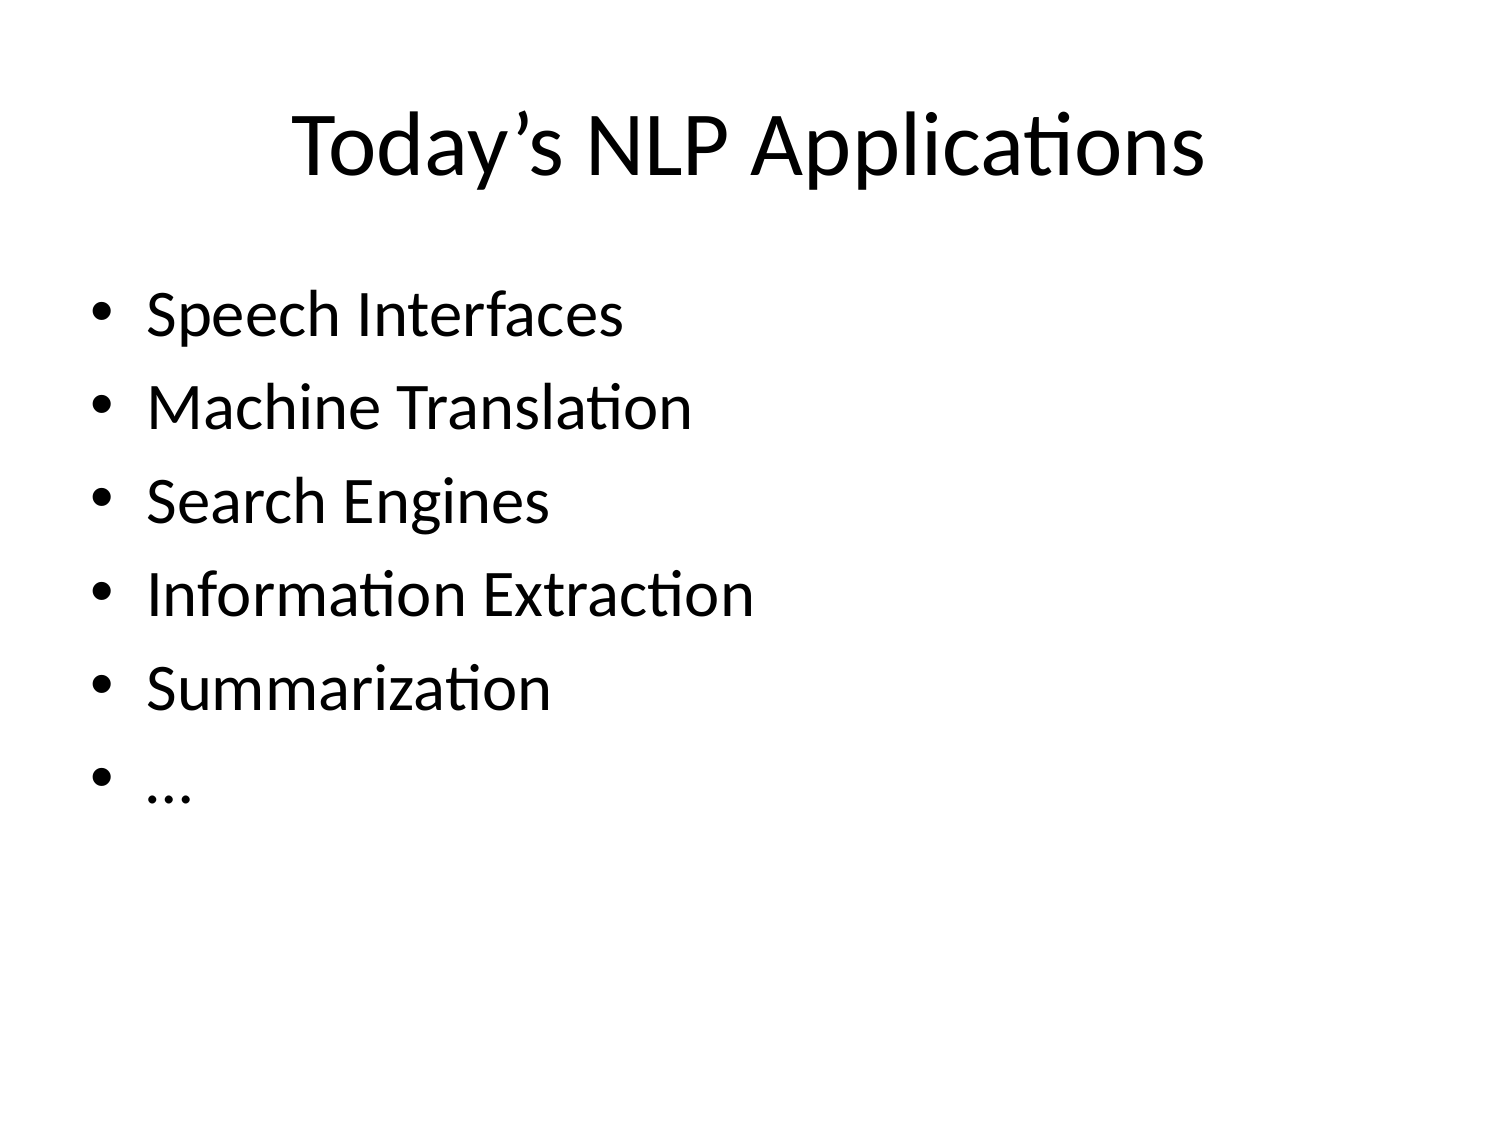

# Today’s NLP Applications
Speech Interfaces
Machine Translation
Search Engines
Information Extraction
Summarization
…